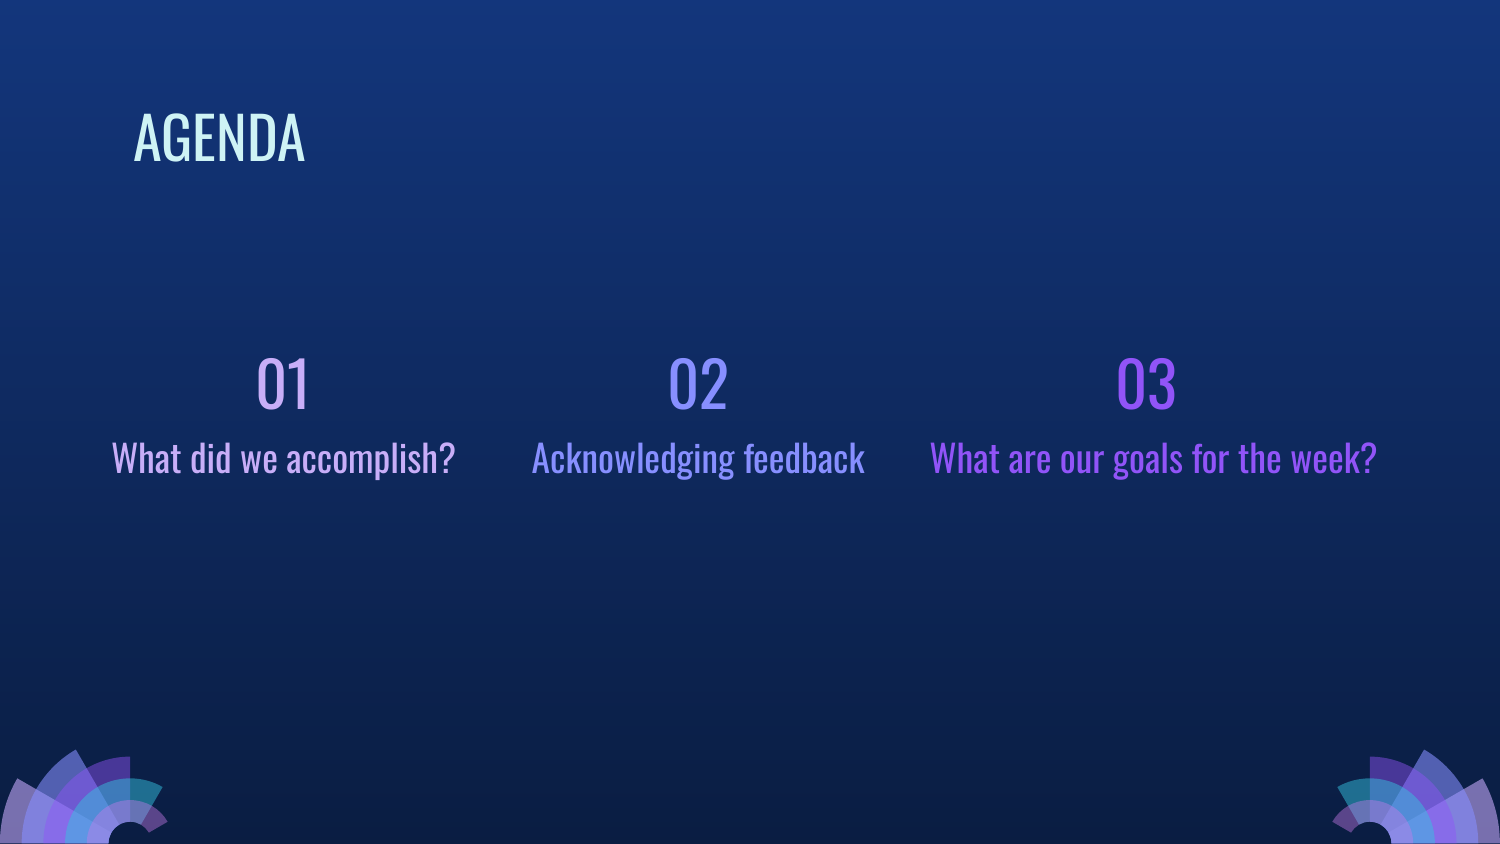

# AGENDA
01
02
03
What did we accomplish?
Acknowledging feedback
What are our goals for the week?